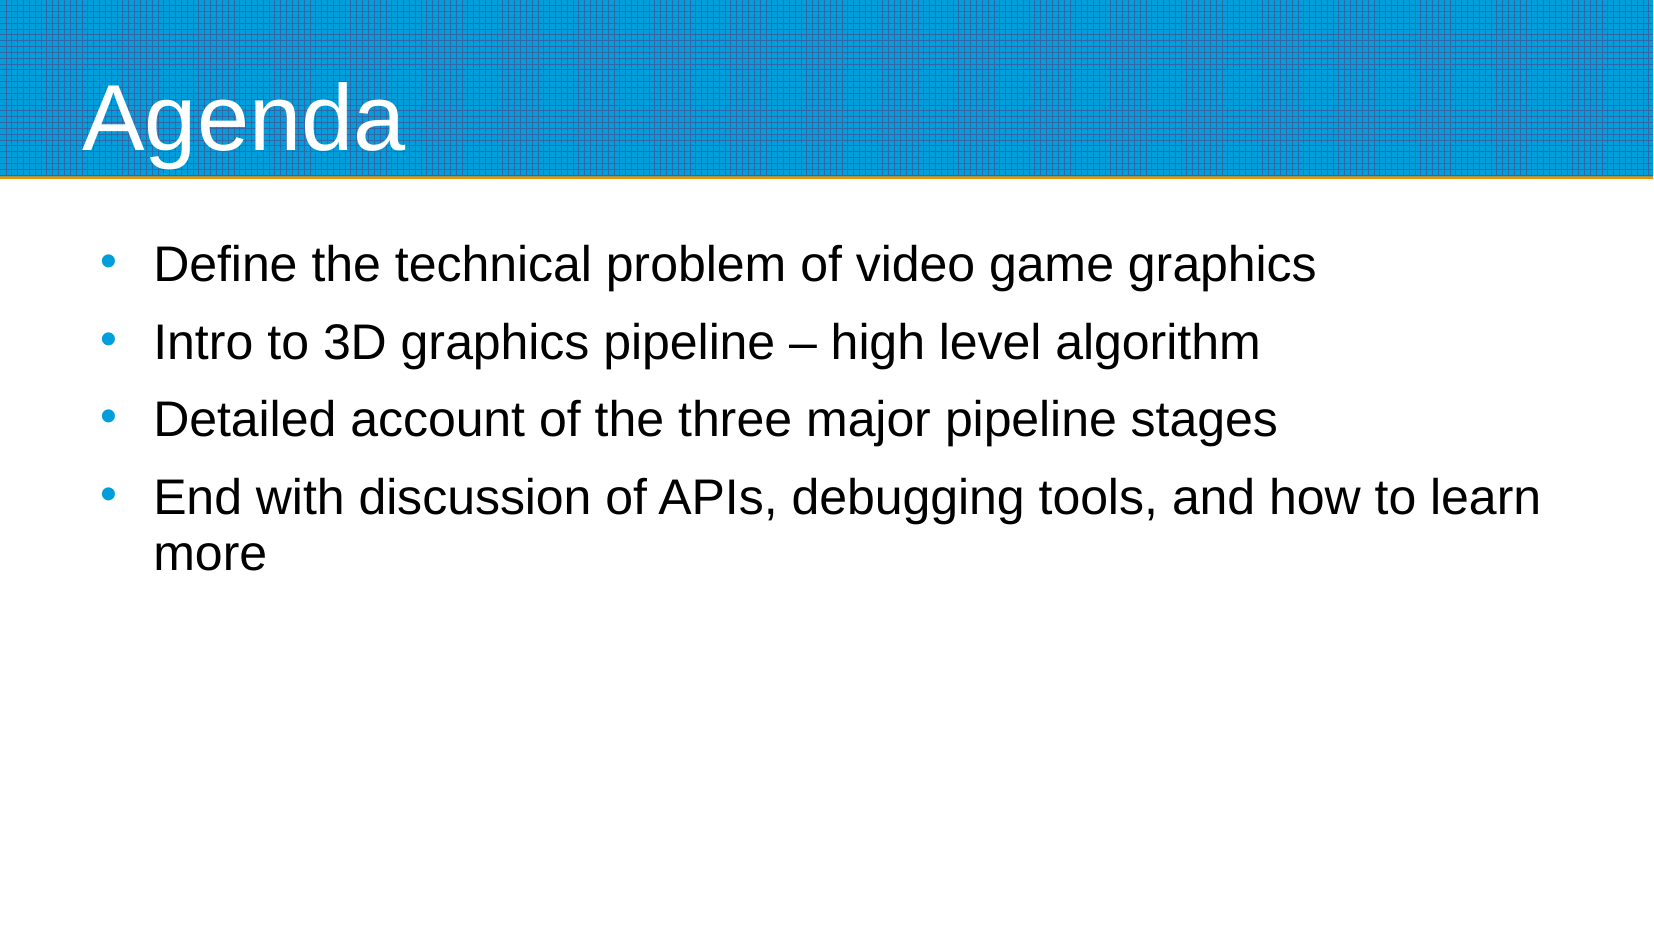

# Agenda
Define the technical problem of video game graphics
Intro to 3D graphics pipeline – high level algorithm
Detailed account of the three major pipeline stages
End with discussion of APIs, debugging tools, and how to learn more